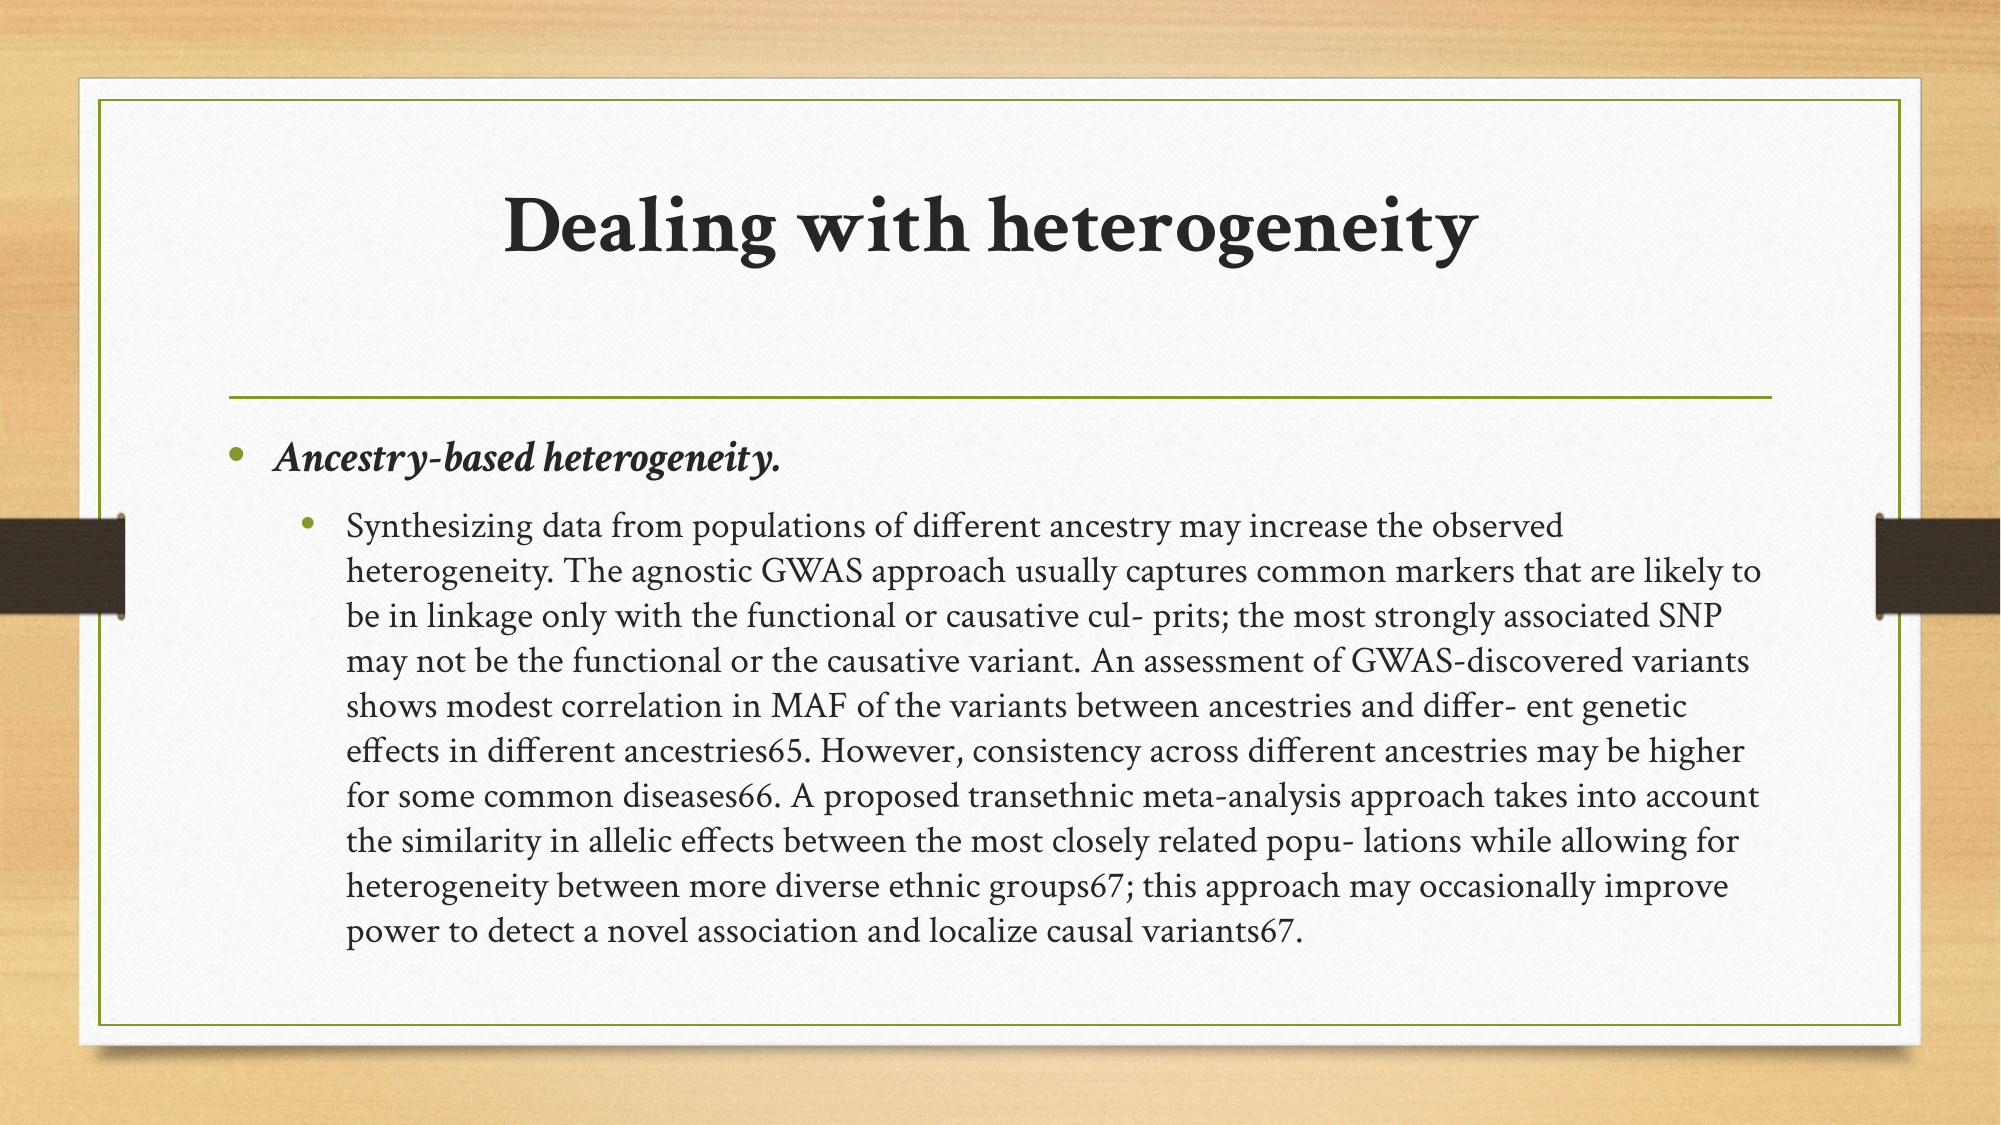

# Dealing with heterogeneity
Ancestry-based heterogeneity.
Synthesizing data from populations of different ancestry may increase the observed heterogeneity. The agnostic GWAS approach usually captures common markers that are likely to be in linkage only with the functional or causative cul- prits; the most strongly associated SNP may not be the functional or the causative variant. An assessment of GWAS-discovered variants shows modest correlation in MAF of the variants between ancestries and differ- ent genetic effects in different ancestries65. However, consistency across different ancestries may be higher for some common diseases66. A proposed transethnic meta-analysis approach takes into account the similarity in allelic effects between the most closely related popu- lations while allowing for heterogeneity between more diverse ethnic groups67; this approach may occasionally improve power to detect a novel association and localize causal variants67.